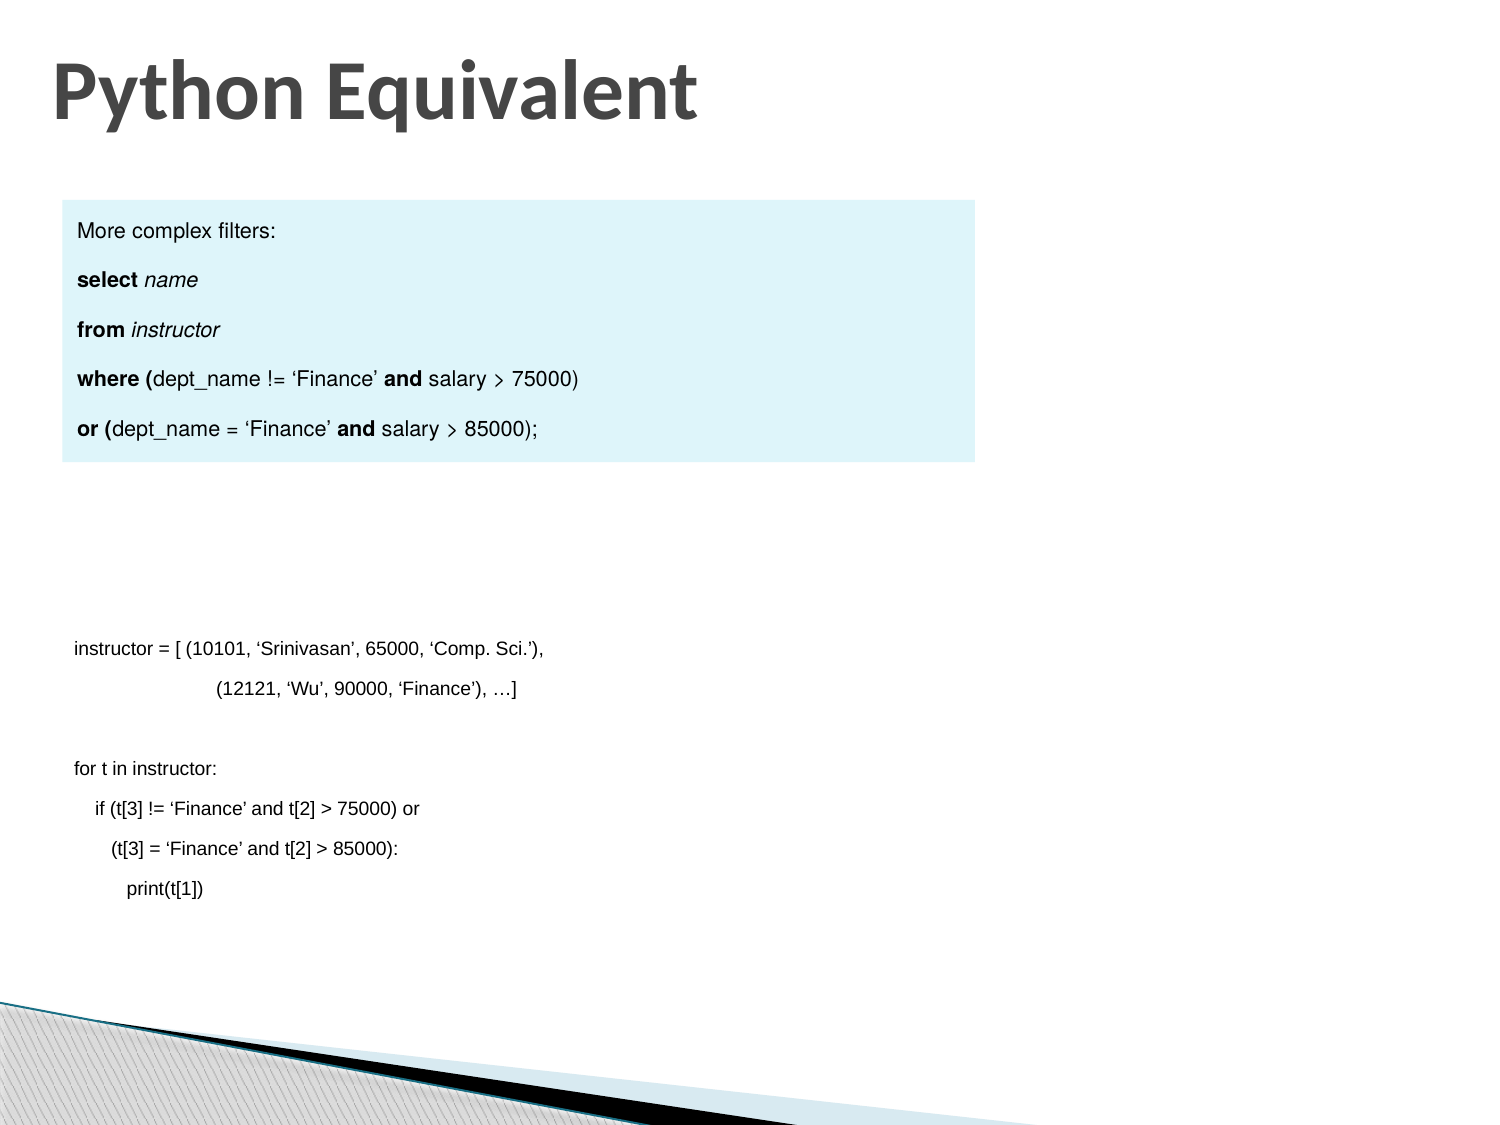

# Python Equivalent
More complex filters:
select name
from instructor
where (dept_name != ‘Finance’ and salary > 75000)
or (dept_name = ‘Finance’ and salary > 85000);
instructor = [ (10101, ‘Srinivasan’, 65000, ‘Comp. Sci.’),
                           (12121, ‘Wu’, 90000, ‘Finance’), …]

for t in instructor:
    if (t[3] != ‘Finance’ and t[2] > 75000) or
       (t[3] = ‘Finance’ and t[2] > 85000):
          print(t[1])